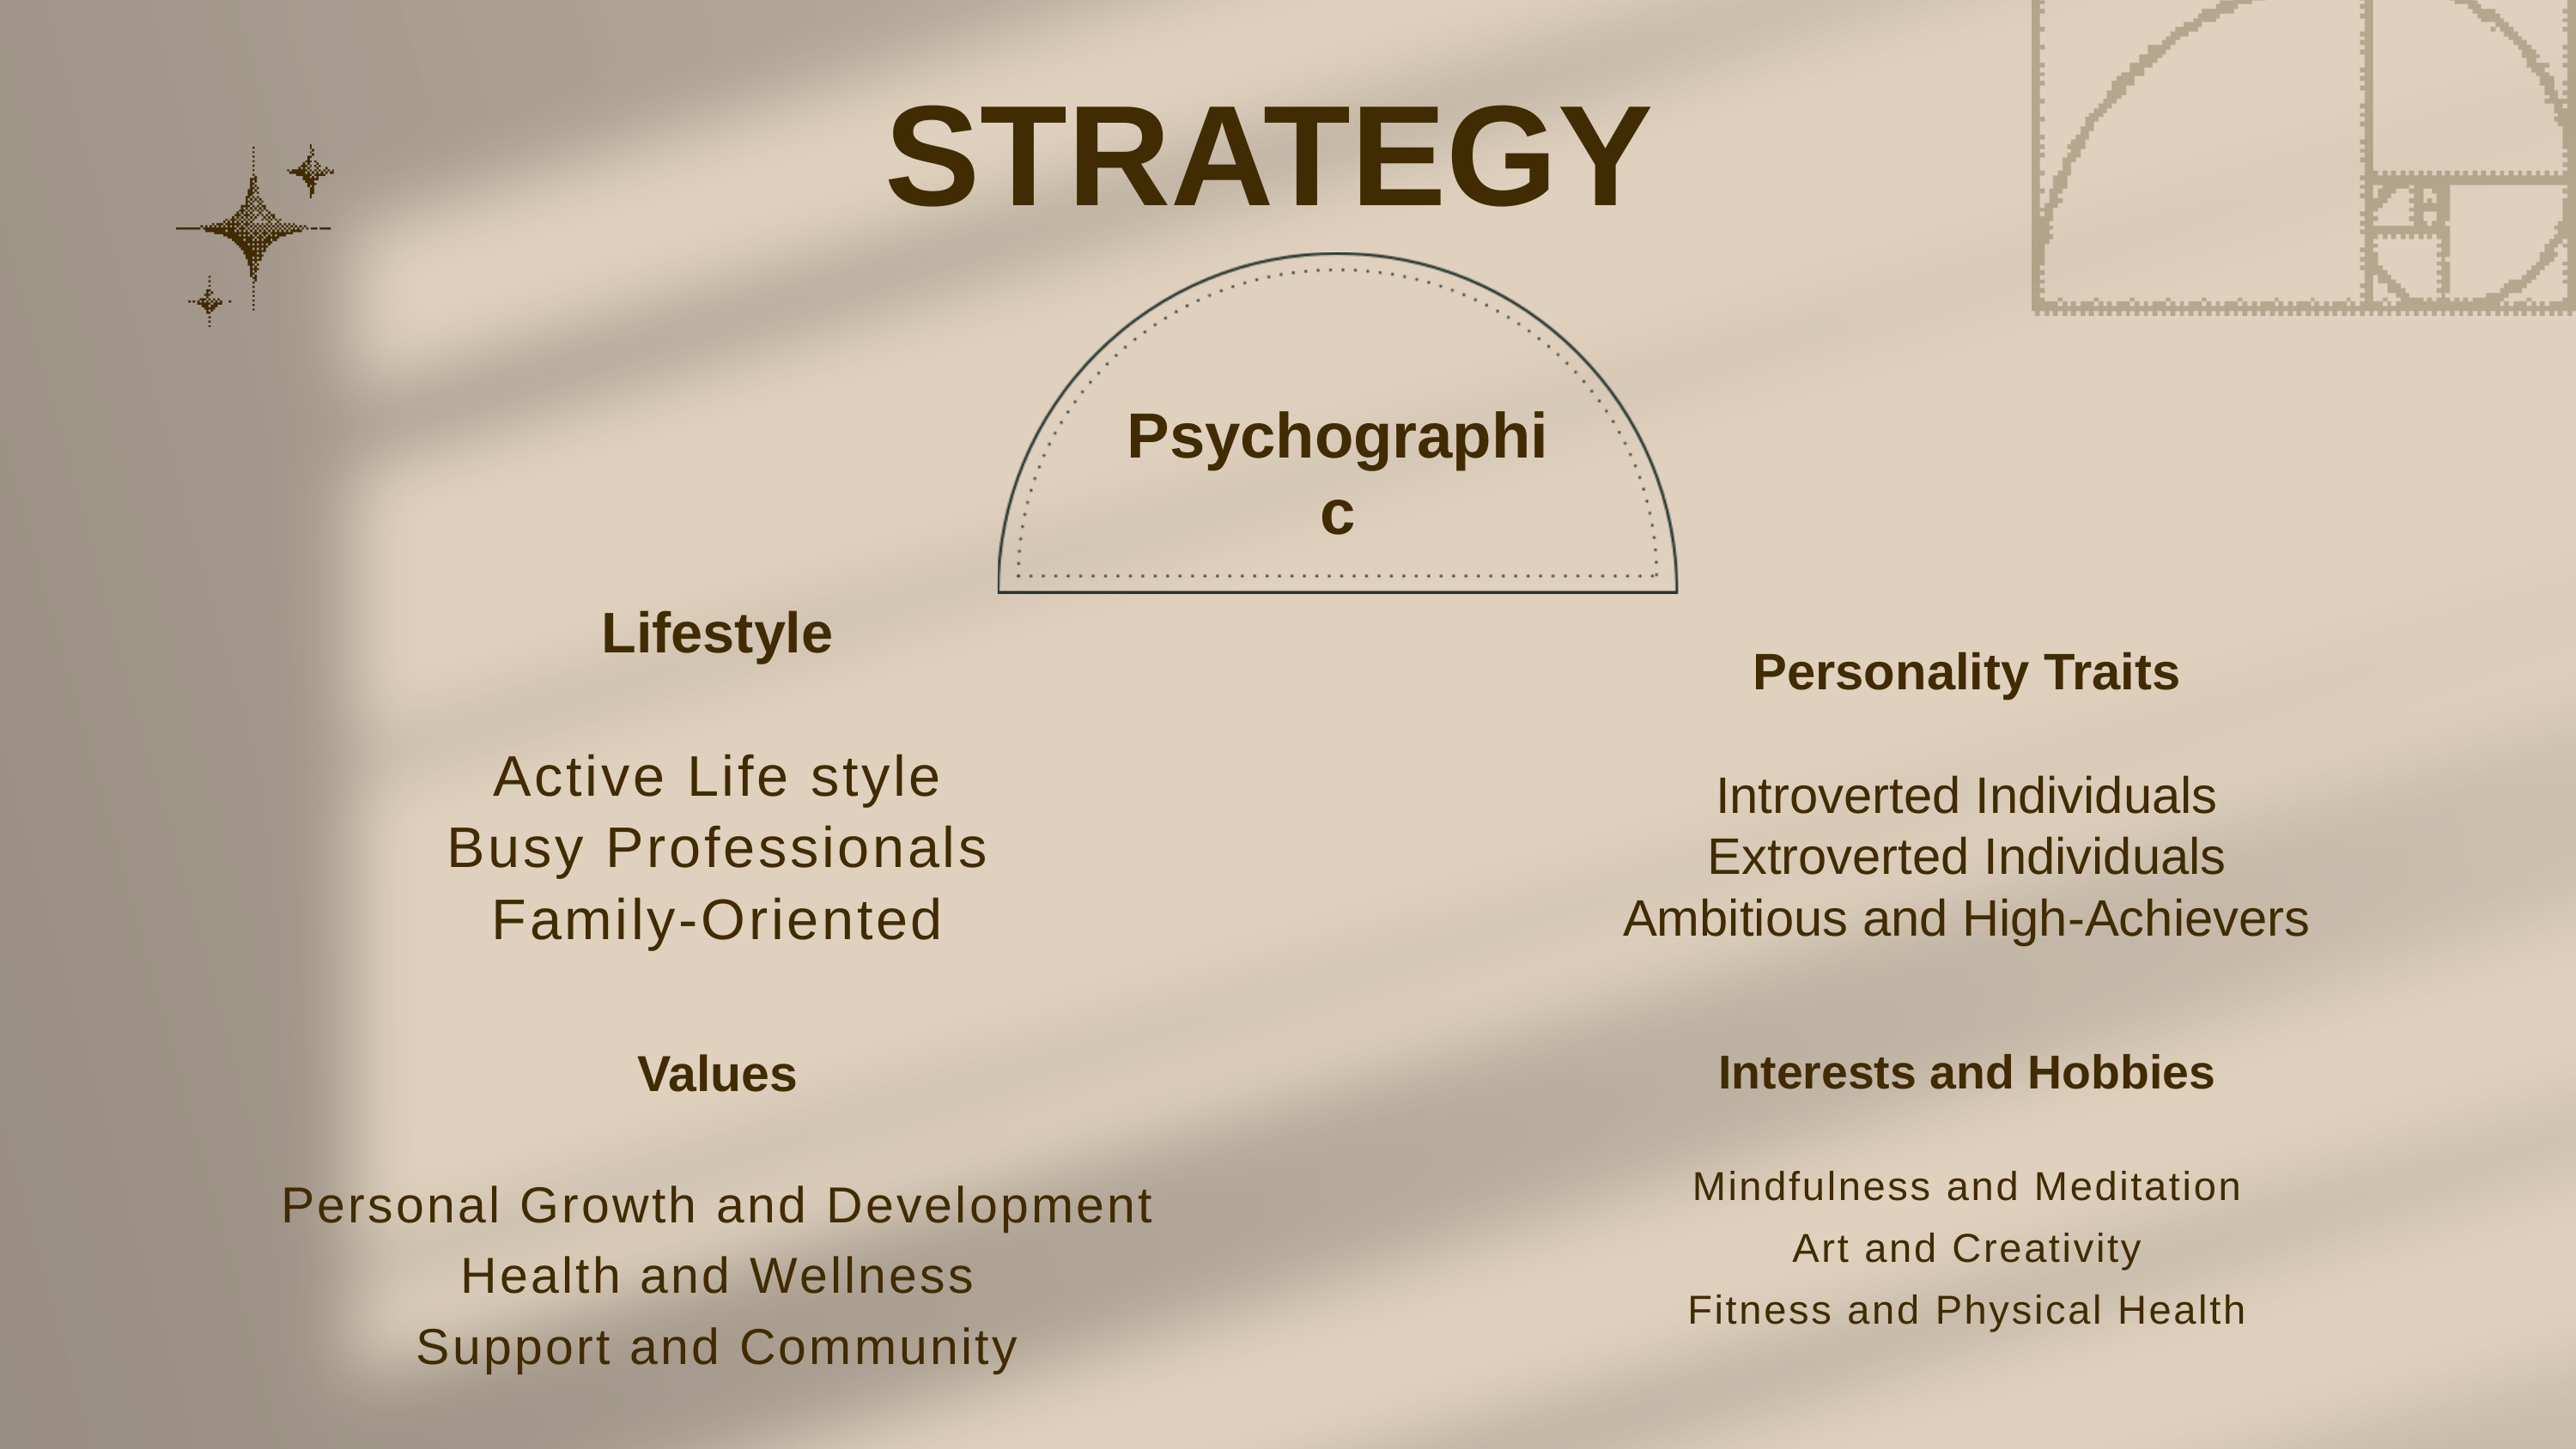

STRATEGY

Psychographic

Lifestyle

Active Life style
Busy Professionals
Family-Oriented

Personality Traits

Introverted Individuals
Extroverted Individuals
Ambitious and High-Achievers

Values

Personal Growth and Development
Health and Wellness
Support and Community

Interests and Hobbies

Mindfulness and Meditation
Art and Creativity
Fitness and Physical Health